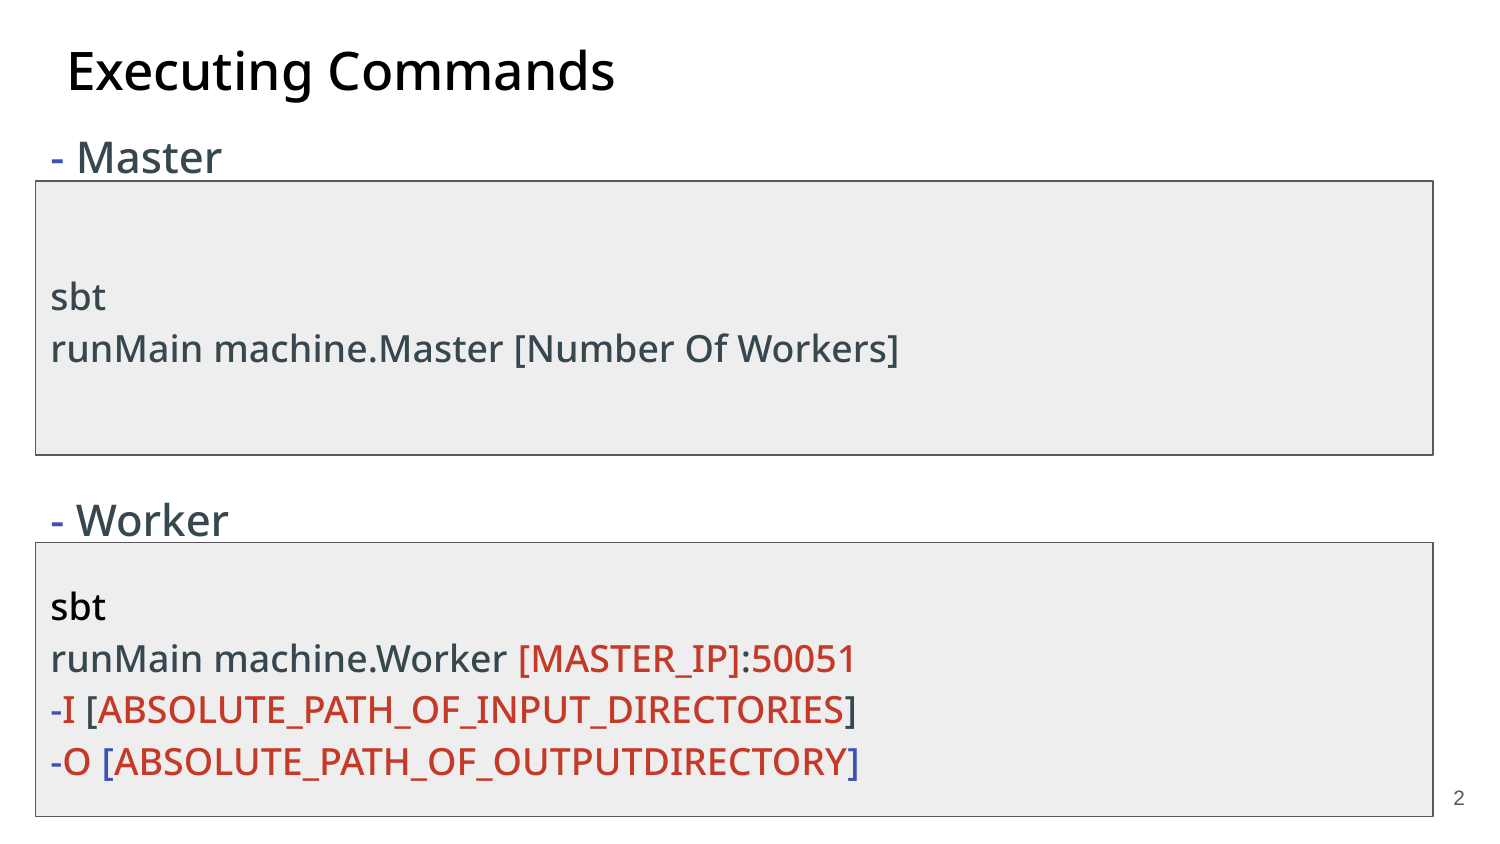

# Executing Commands
- Master

- Worker
sbt
runMain machine.Master [Number Of Workers]
sbt
runMain machine.Worker [MASTER_IP]:50051
-I [ABSOLUTE_PATH_OF_INPUT_DIRECTORIES]
-O [ABSOLUTE_PATH_OF_OUTPUTDIRECTORY]
2